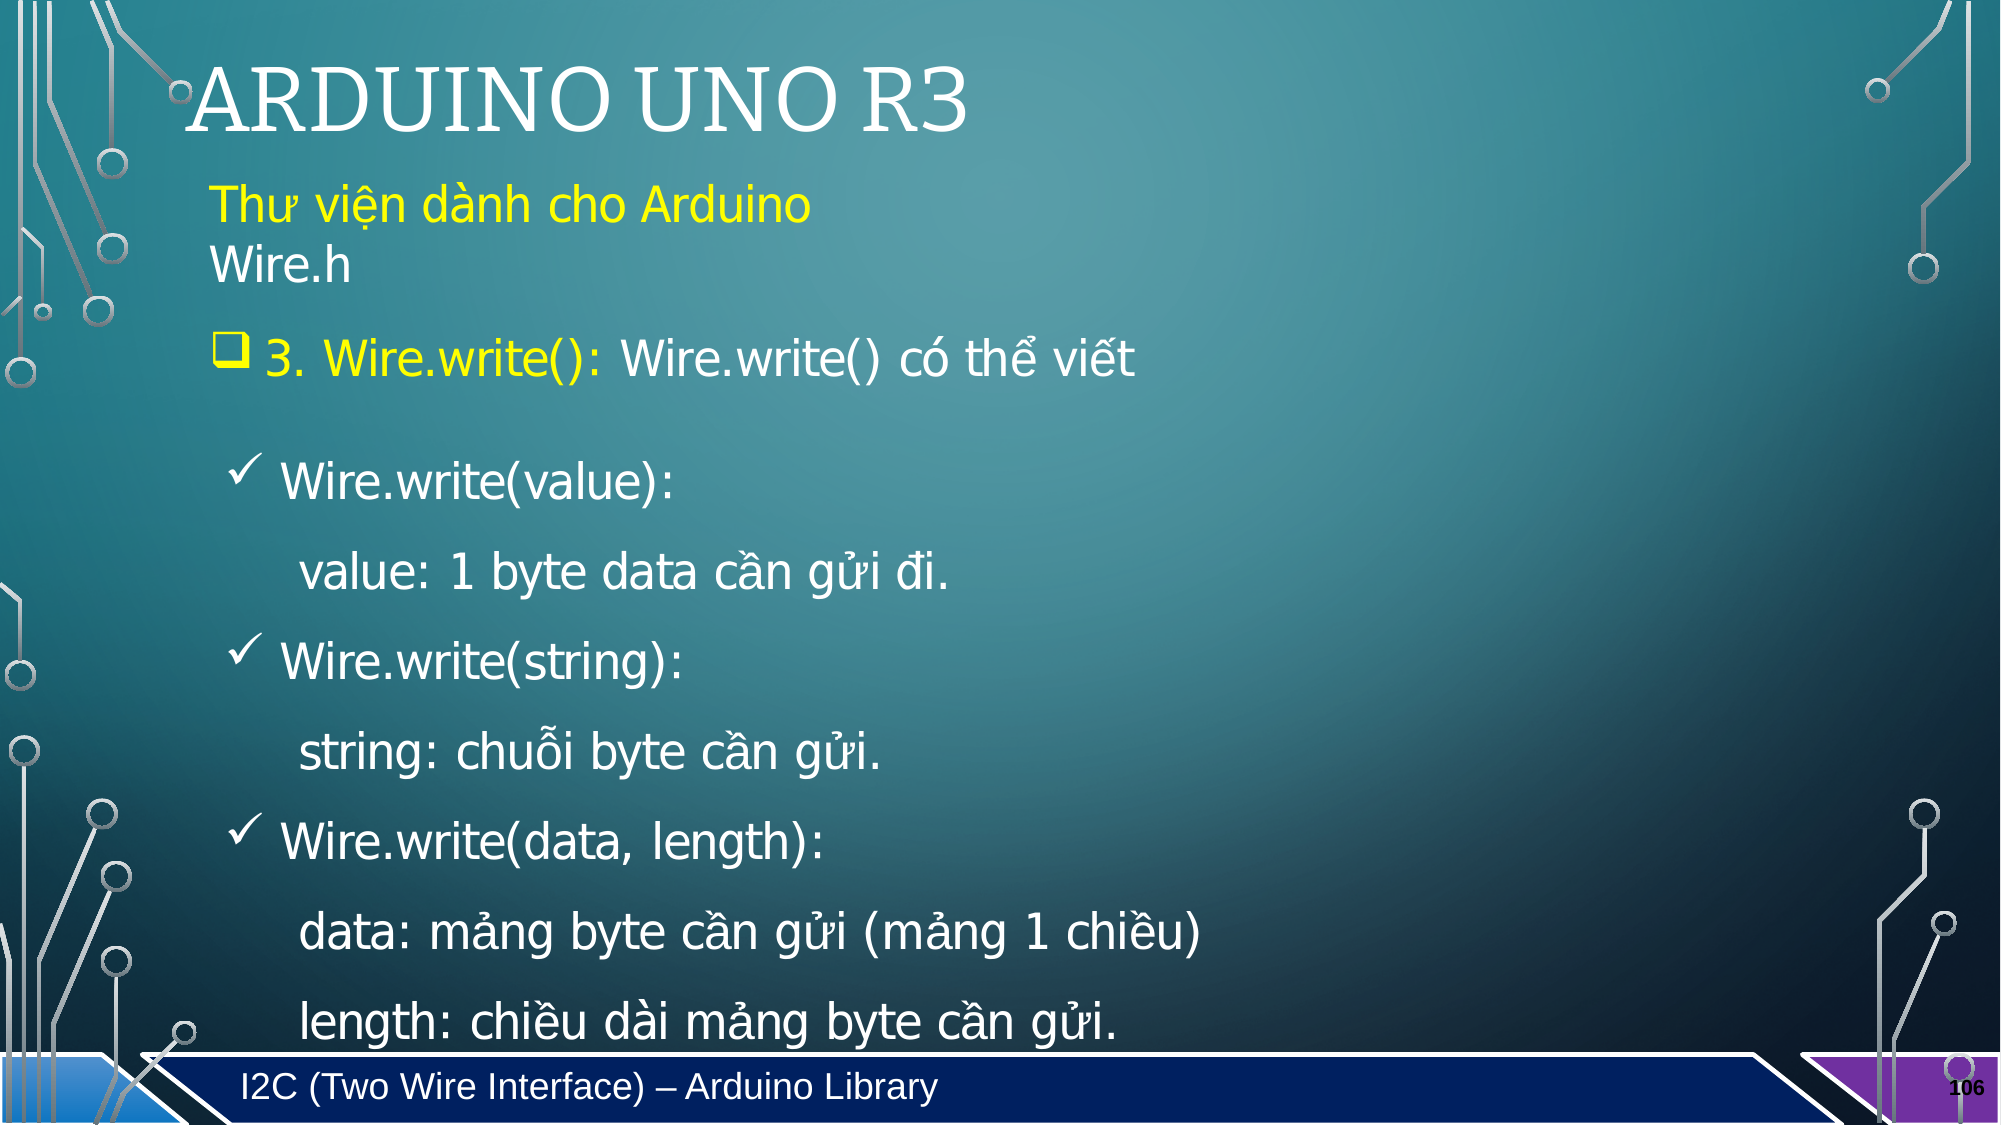

# Arduino Uno r3
Thư viện dành cho Arduino
Wire.h
3. Wire.write(): Wire.write() có thể viết
Wire.write(value):
value: 1 byte data cần gửi đi.
Wire.write(string):
string: chuỗi byte cần gửi.
Wire.write(data, length):
data: mảng byte cần gửi (mảng 1 chiều)
length: chiều dài mảng byte cần gửi.
I2C (Two Wire Interface) – Arduino Library